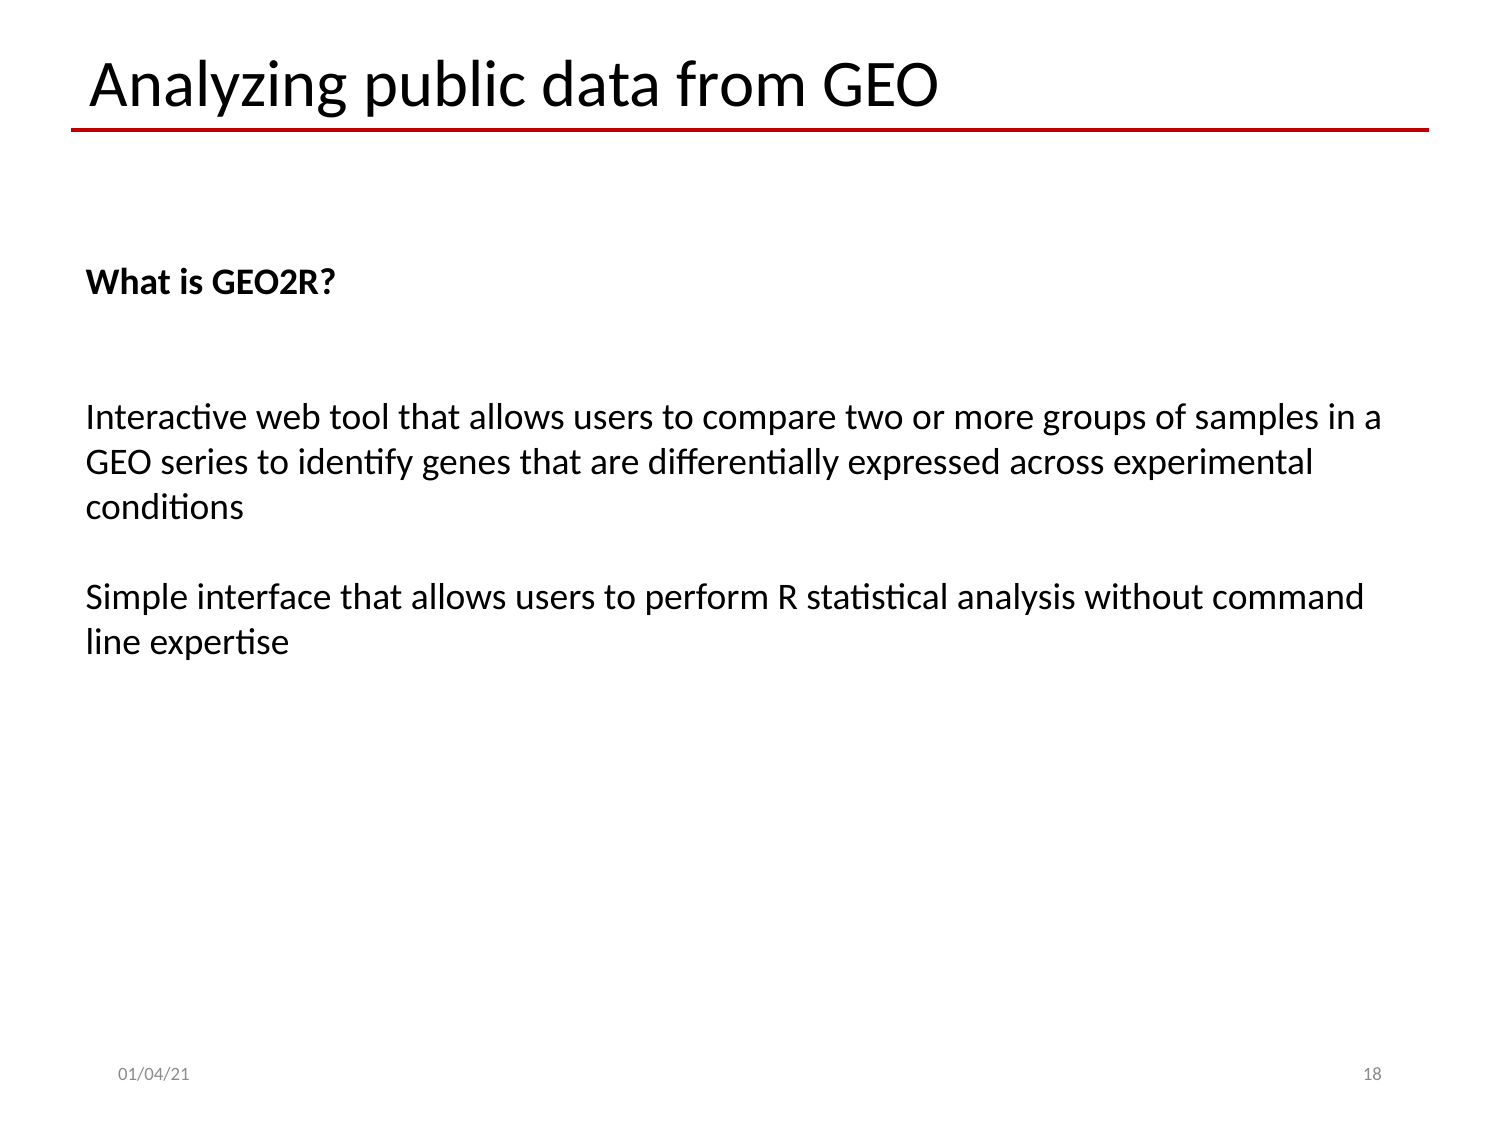

Analyzing public data from GEO
What is GEO2R?

Interactive web tool that allows users to compare two or more groups of samples in a GEO series to identify genes that are differentially expressed across experimental conditions

Simple interface that allows users to perform R statistical analysis without command line expertise
01/04/21
18